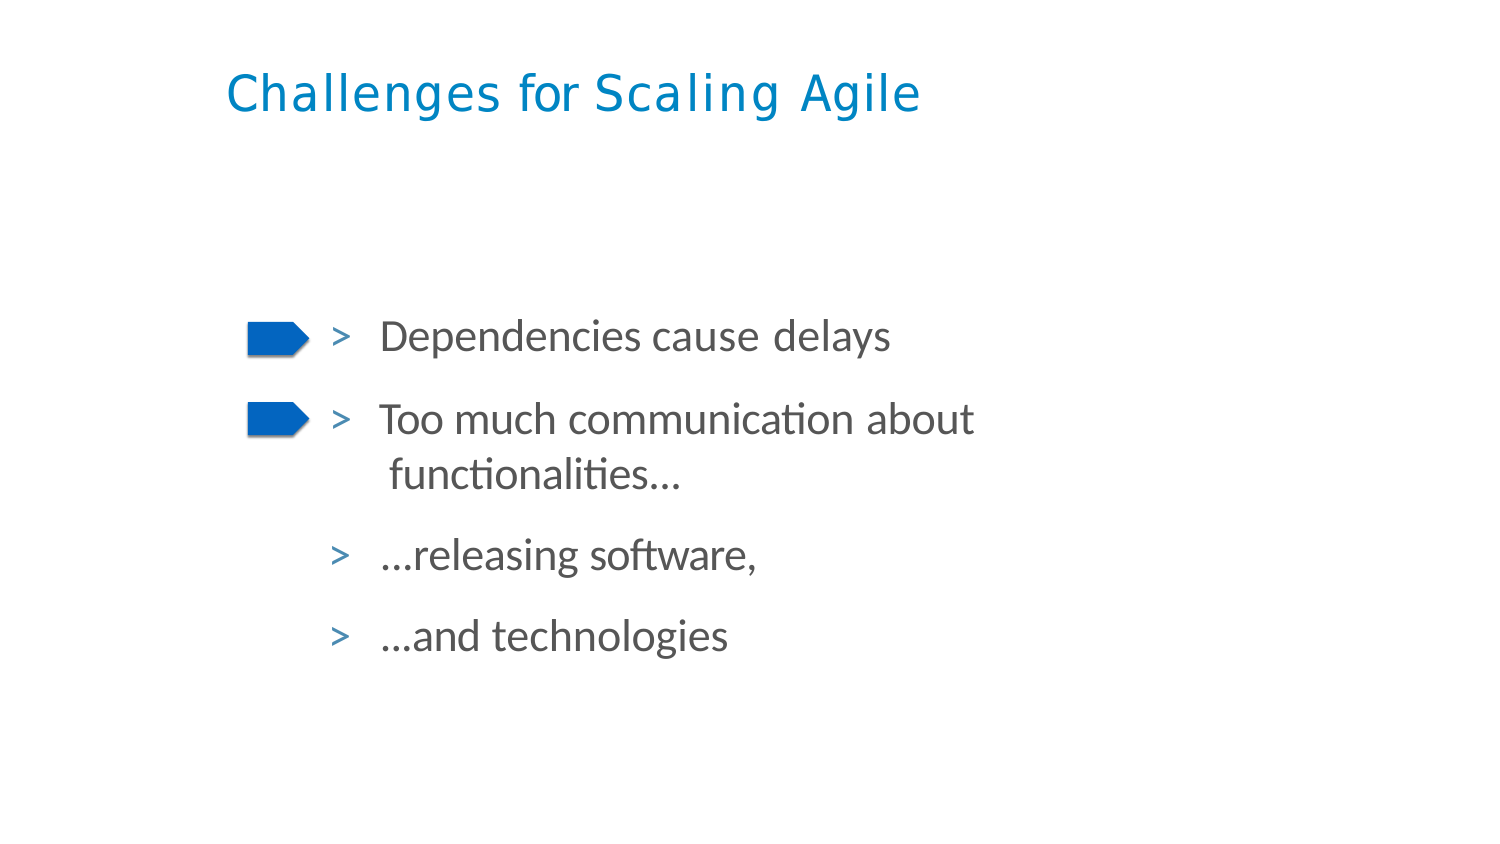

# Challenges for Scaling Agile
>	Dependencies cause delays
>	Too much communication about  functionalities...
>	...releasing software,
>	...and technologies